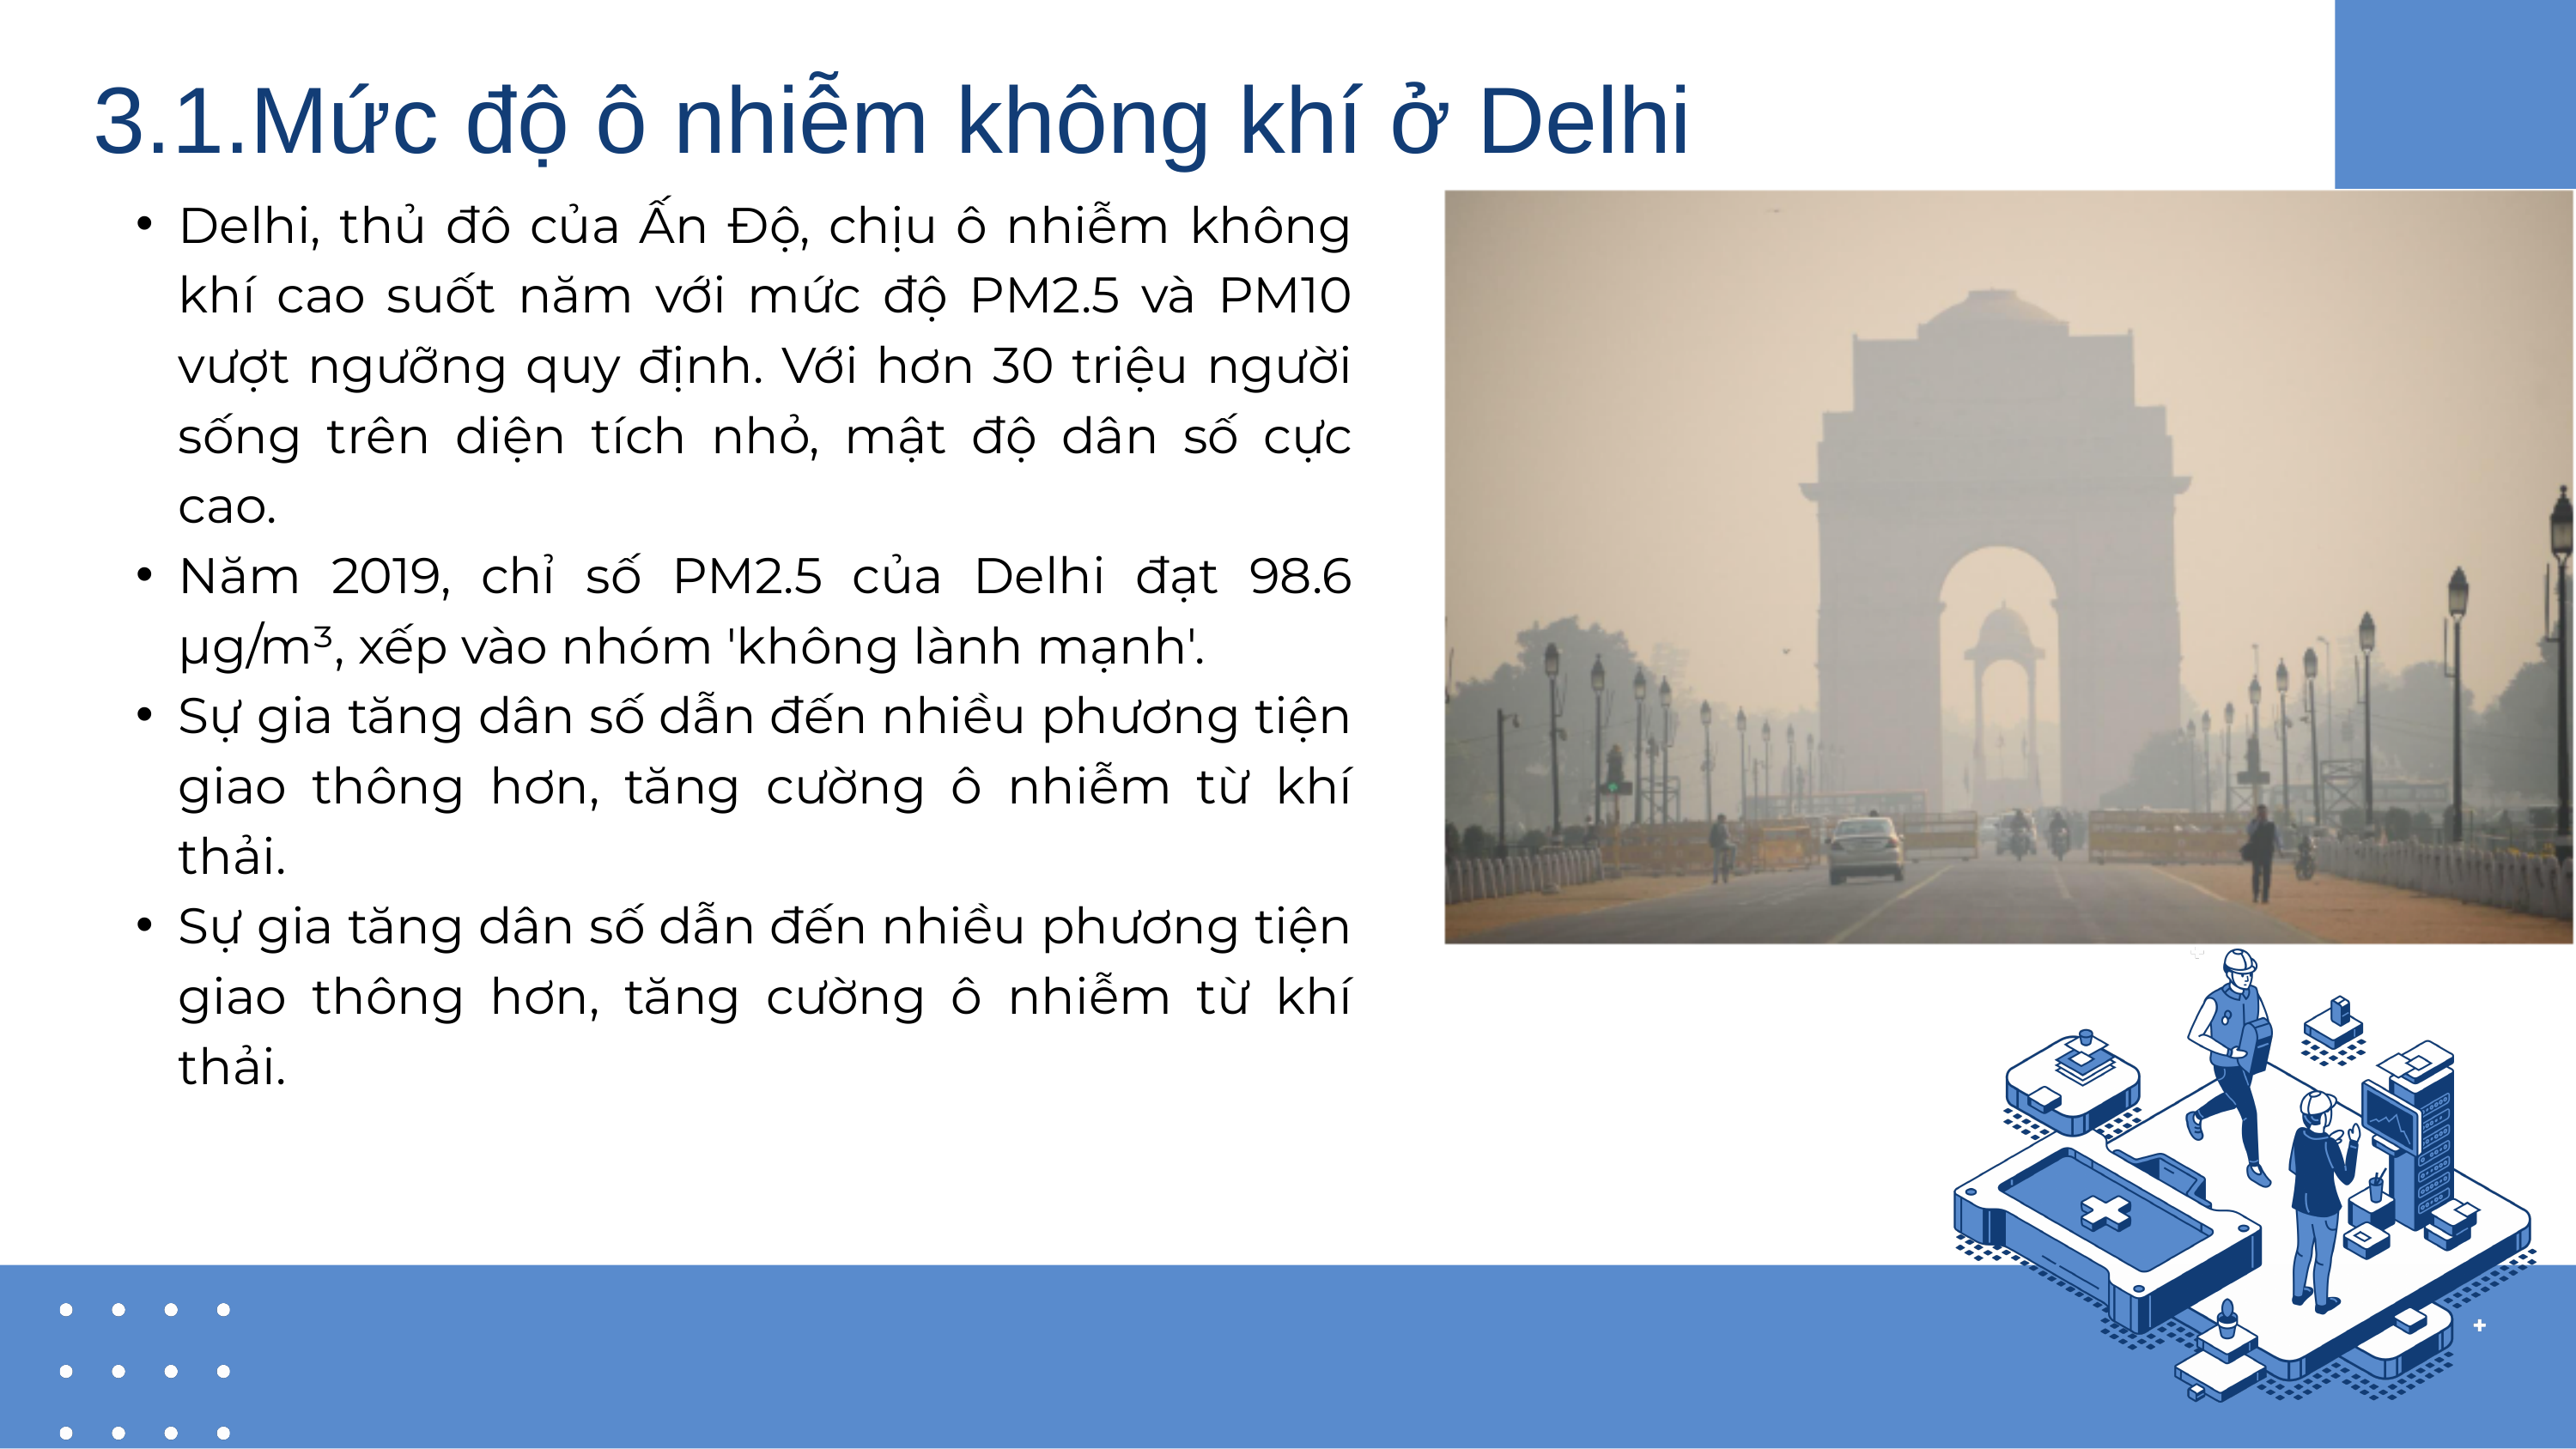

3.1.Mức độ ô nhiễm không khí ở Delhi
Delhi, thủ đô của Ấn Độ, chịu ô nhiễm không khí cao suốt năm với mức độ PM2.5 và PM10 vượt ngưỡng quy định. Với hơn 30 triệu người sống trên diện tích nhỏ, mật độ dân số cực cao.
Năm 2019, chỉ số PM2.5 của Delhi đạt 98.6 µg/m³, xếp vào nhóm 'không lành mạnh'.
Sự gia tăng dân số dẫn đến nhiều phương tiện giao thông hơn, tăng cường ô nhiễm từ khí thải.
Sự gia tăng dân số dẫn đến nhiều phương tiện giao thông hơn, tăng cường ô nhiễm từ khí thải.